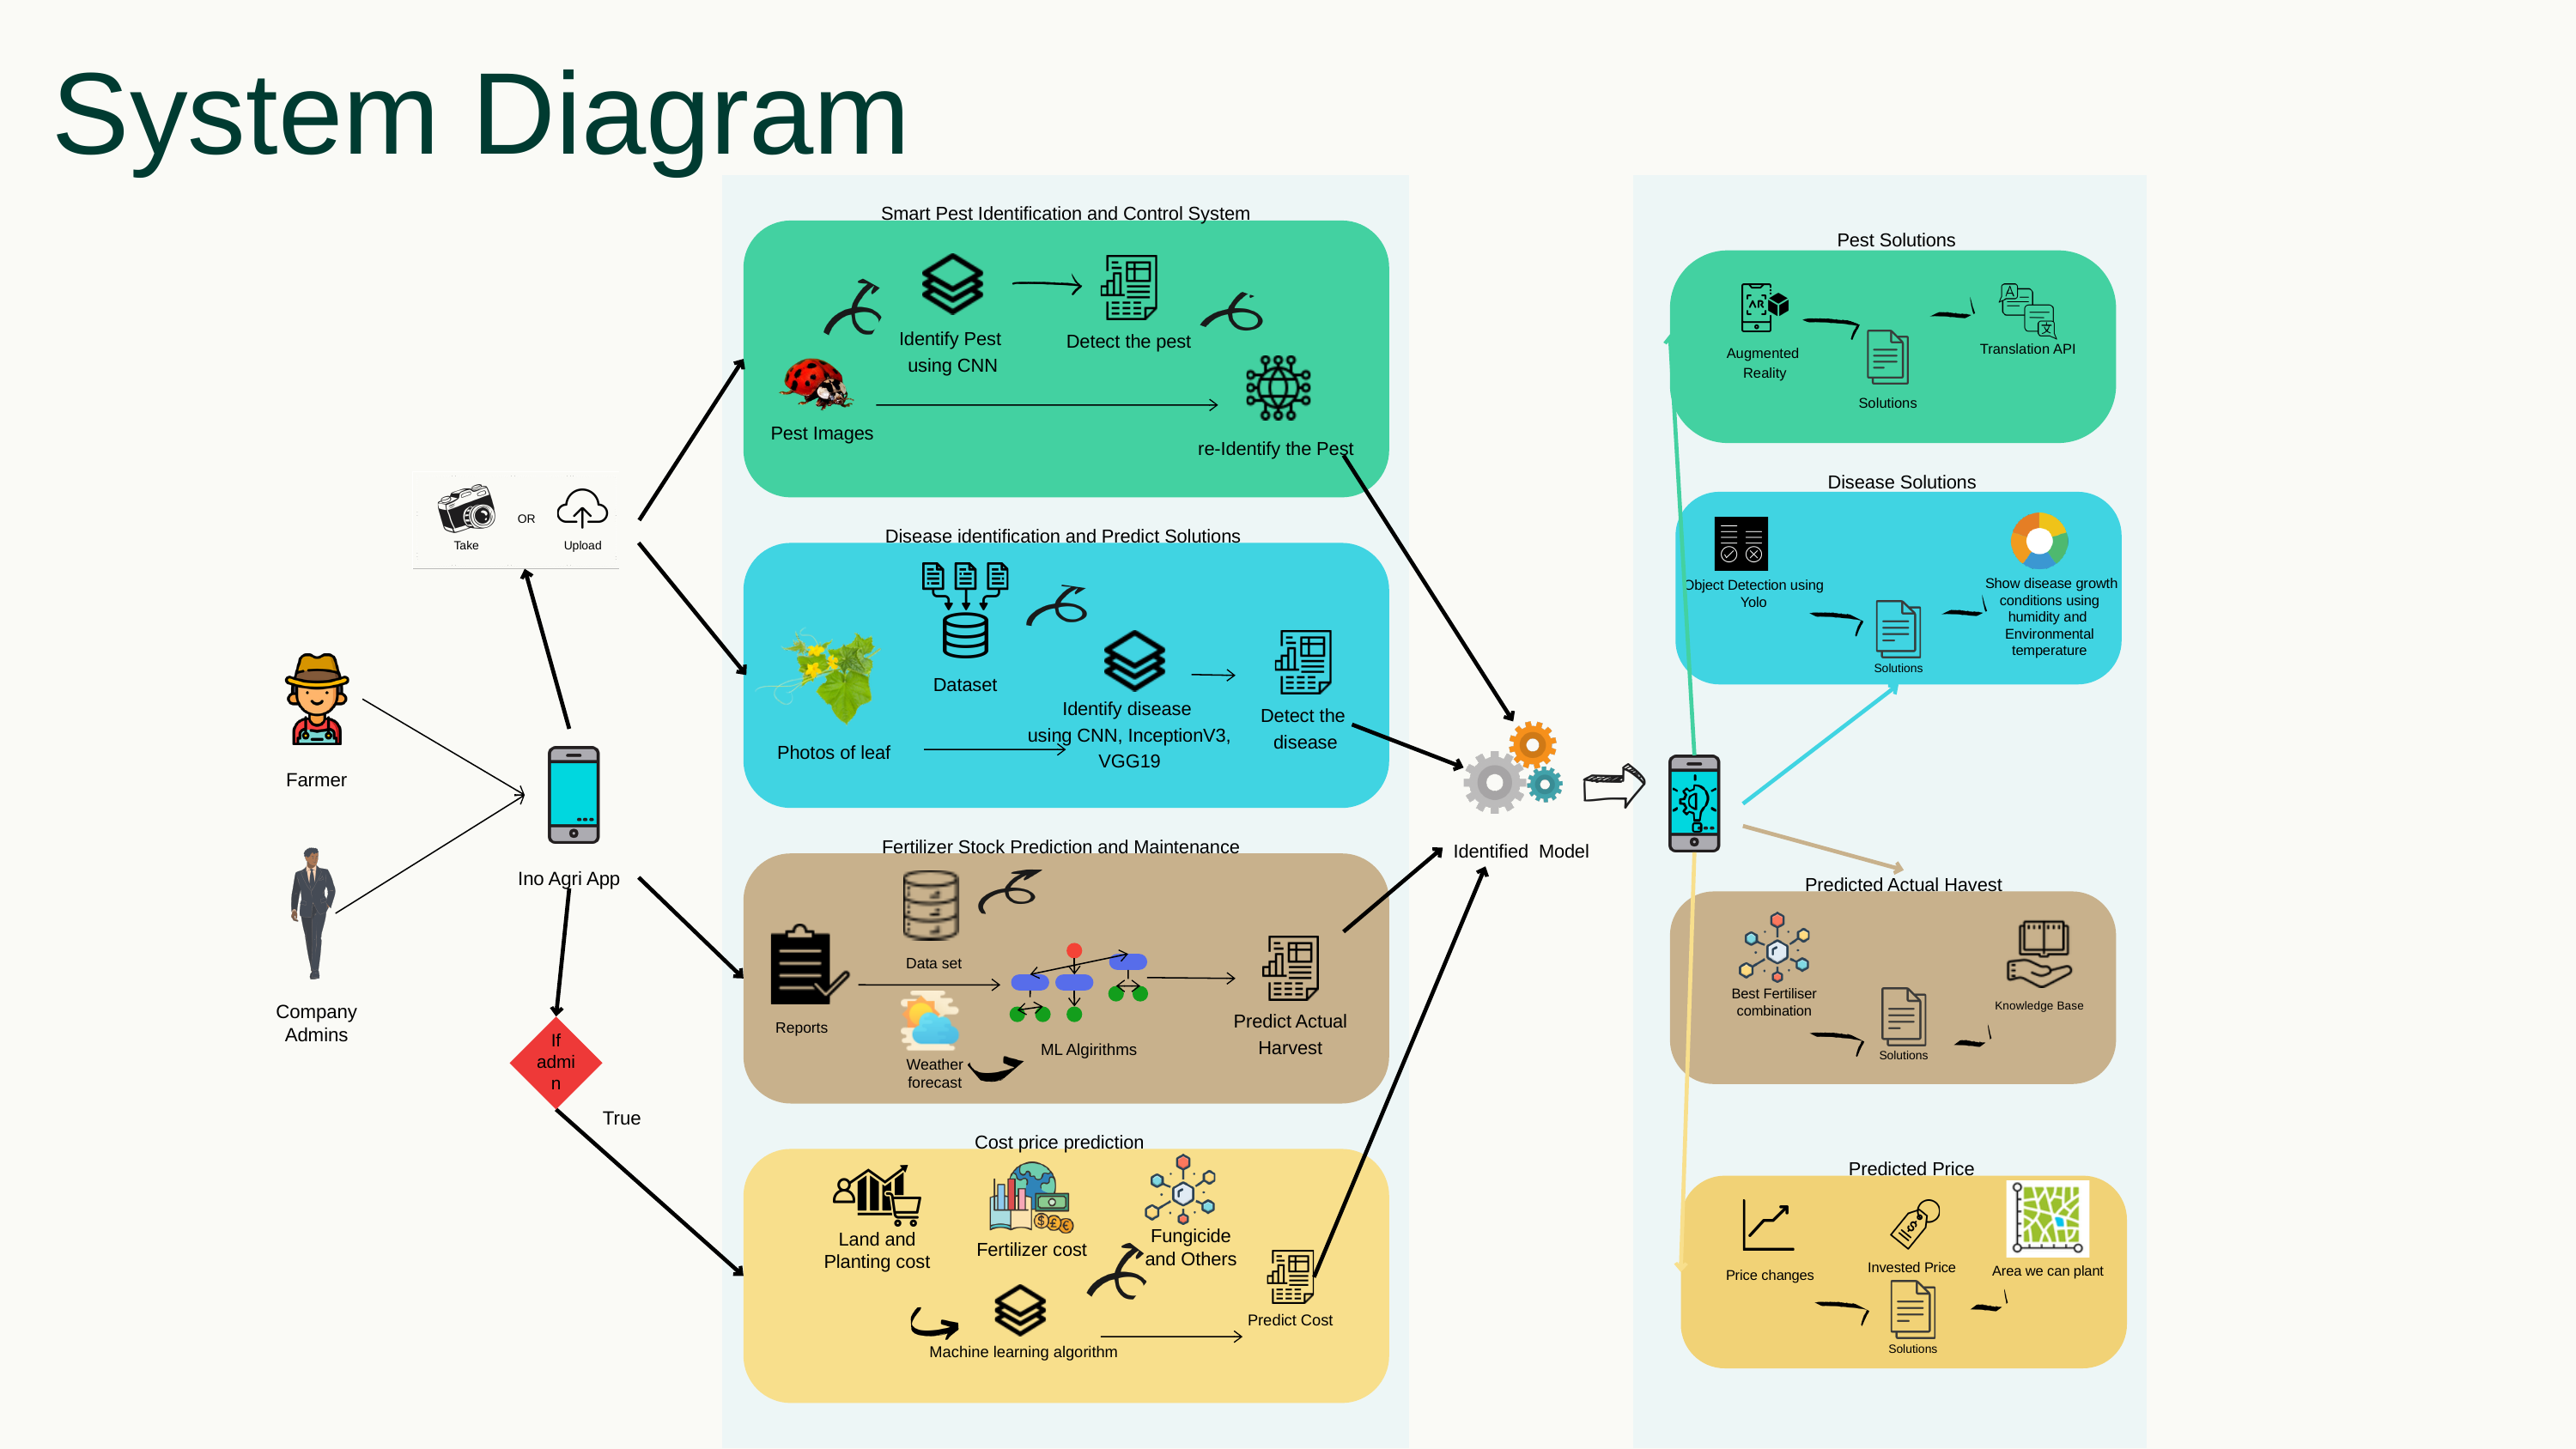

System Diagram

Smart Pest Identification and Control System

Pest Solutions

Translation API
Augmented
Reality
Solutions

Identify Pest
using CNN
Detect the pest

Pest Images
re-Identify the Pest

Disease Solutions

OR

Disease identification and Predict Solutions
Take
Upload

 Show disease growth conditions using humidity and  Environmental temperature

Object Detection using Yolo

Solutions
Dataset

Identify disease
using CNN, InceptionV3, VGG19

Detect the
 disease

Photos of leaf

Farmer

Fertilizer Stock Prediction and Maintenance
Identified  Model

Ino Agri App

Predicted Actual Havest

Data set

Best Fertiliser combination

Knowledge Base
Company Admins
Predict Actual Harvest

If admin
Reports

ML Algirithms

Solutions
Weather forecast
True

Cost price prediction

Predicted Price

Fungicide and Others
Land and Planting cost
Fertilizer cost

Invested Price
Area we can plant
Price changes

Predict Cost

Machine learning algorithm
Solutions